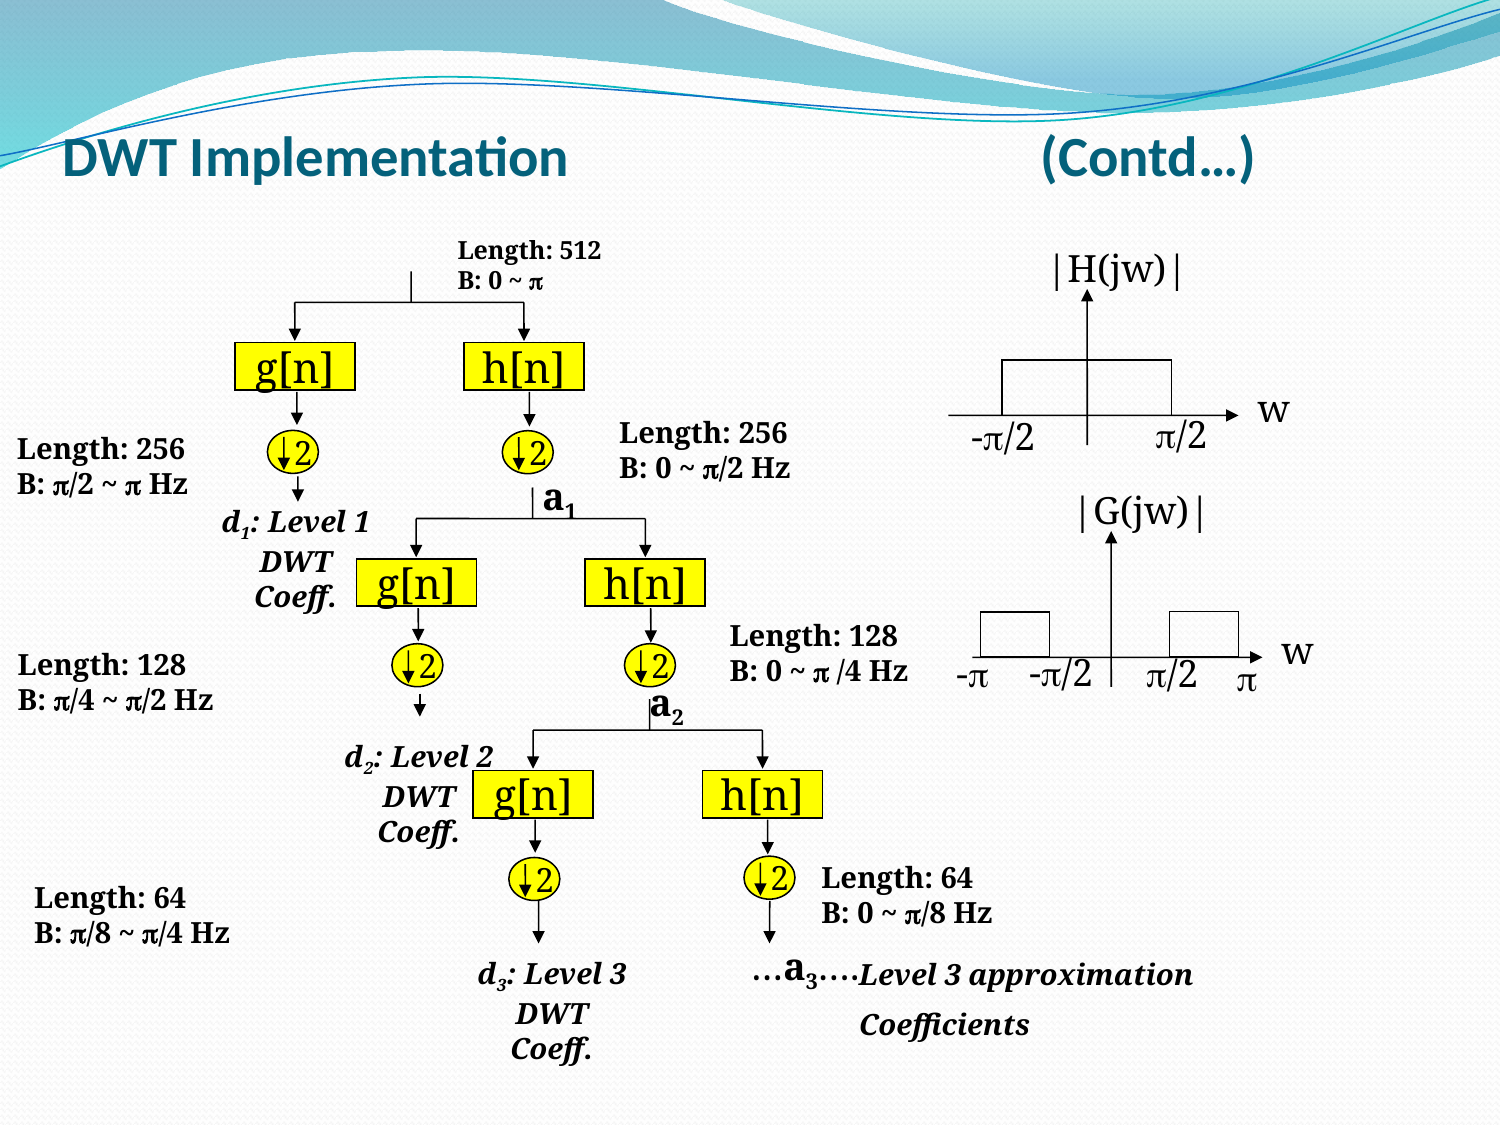

# DWT Implementation                                     (Contd…)
Length: 512
B: 0 ~ π
|H(jw)|

w
π/2
-π/2

g[n]
h[n]

Length: 256
B: 0 ~ π/2 Hz
Length: 256
B: π/2 ~ π Hz
2

2

a1

|G(jw)|

d1: Level 1 DWT
Coeff.

g[n]
h[n]

Length: 128
B: 0 ~ π /4 Hz

w
2

2

Length: 128
B: π/4 ~ π/2 Hz
-π/2
π/2
-π
π

a2

d2: Level 2 DWT
Coeff.
g[n]
h[n]

2
2

Length: 64
B: 0 ~ π/8 Hz

Length: 64
B: π/8 ~ π/4 Hz

…a3….
d3: Level 3 DWT
Coeff.
Level 3 approximation
Coefficients